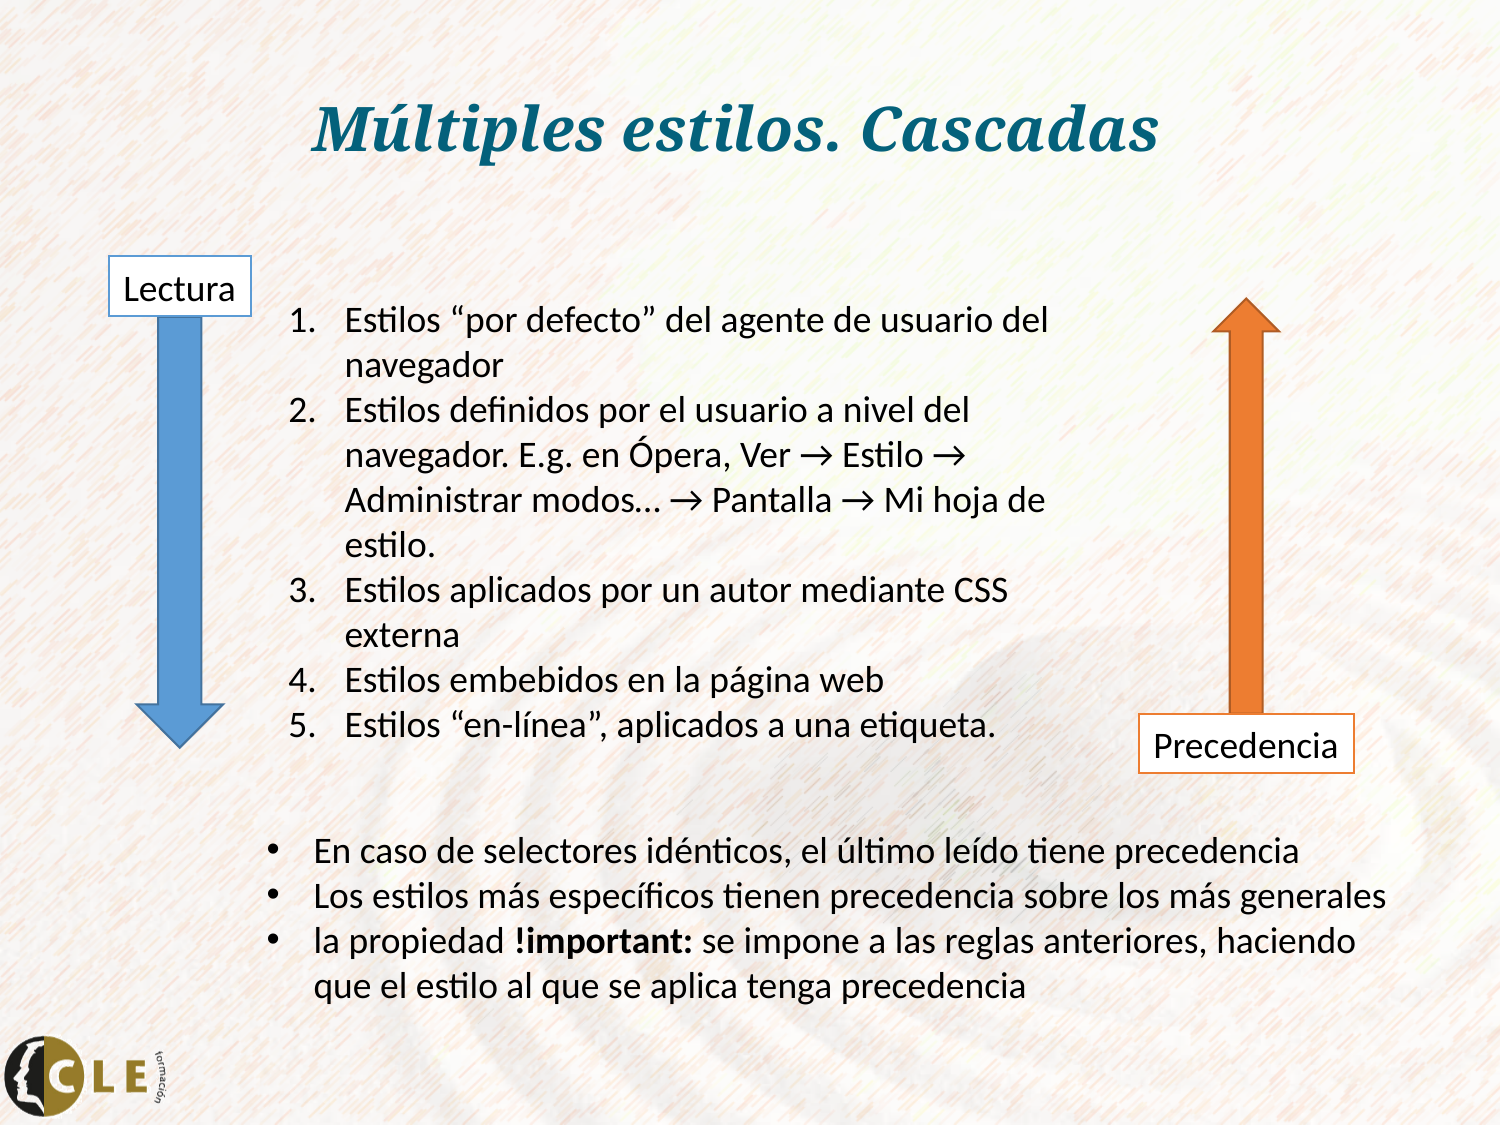

# Múltiples estilos. Cascadas
Lectura
Estilos “por defecto” del agente de usuario del navegador
Estilos definidos por el usuario a nivel del navegador. E.g. en Ópera, Ver → Estilo → Administrar modos… → Pantalla → Mi hoja de estilo.
Estilos aplicados por un autor mediante CSS externa
Estilos embebidos en la página web
Estilos “en-línea”, aplicados a una etiqueta.

Precedencia
En caso de selectores idénticos, el último leído tiene precedencia
Los estilos más específicos tienen precedencia sobre los más generales
la propiedad !important: se impone a las reglas anteriores, haciendo que el estilo al que se aplica tenga precedencia